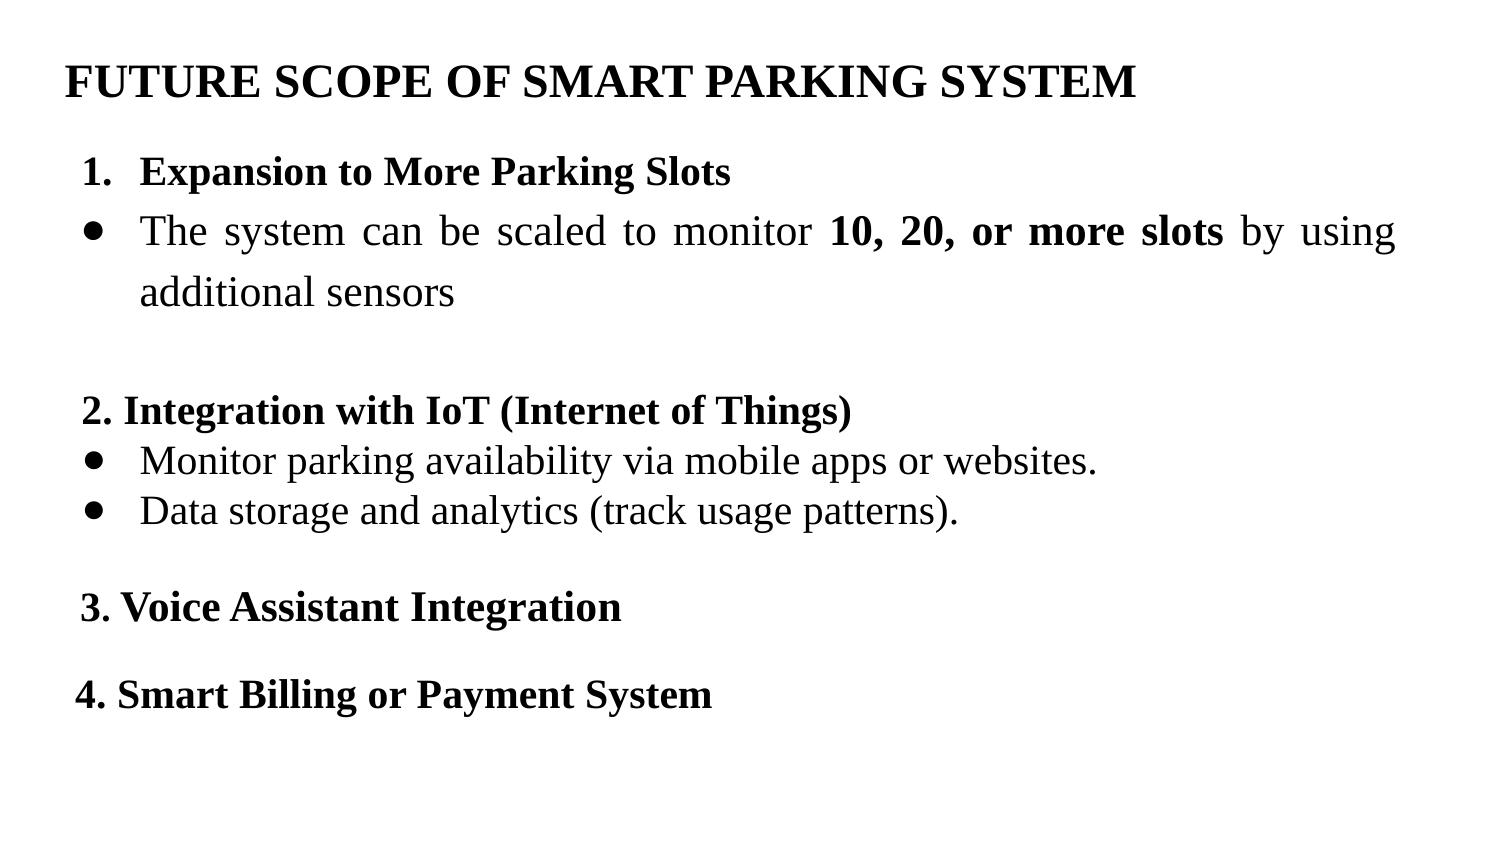

FUTURE SCOPE OF SMART PARKING SYSTEM
Expansion to More Parking Slots
The system can be scaled to monitor 10, 20, or more slots by using additional sensors

2. Integration with IoT (Internet of Things)
Monitor parking availability via mobile apps or websites.
Data storage and analytics (track usage patterns).

3. Voice Assistant Integration
 4. Smart Billing or Payment System